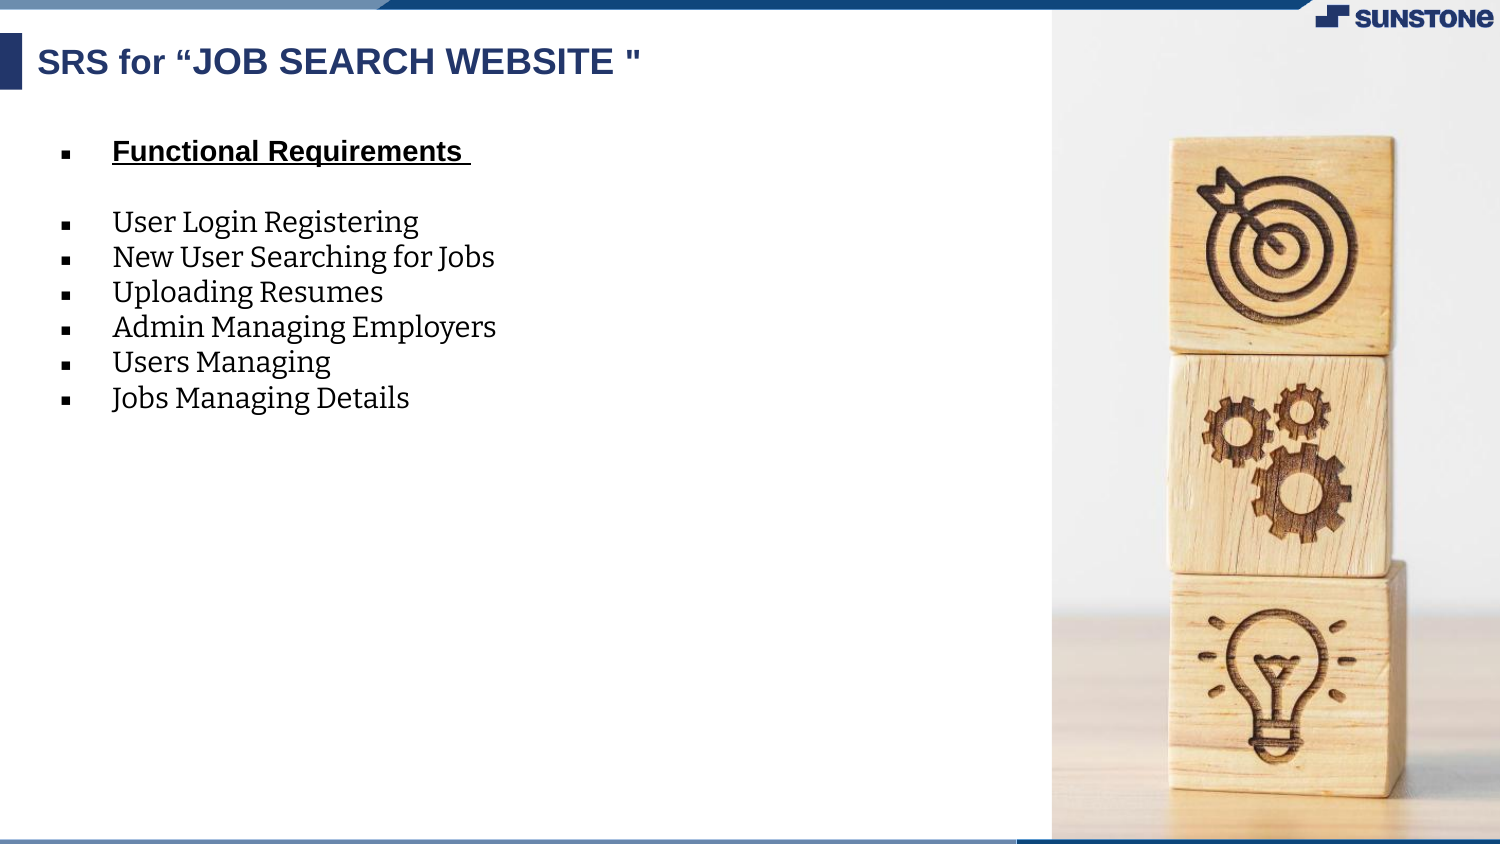

# SRS for “JOB SEARCH WEBSITE "
Functional Requirements
User Login Registering
New User Searching for Jobs
Uploading Resumes
Admin Managing Employers
Users Managing
Jobs Managing Details